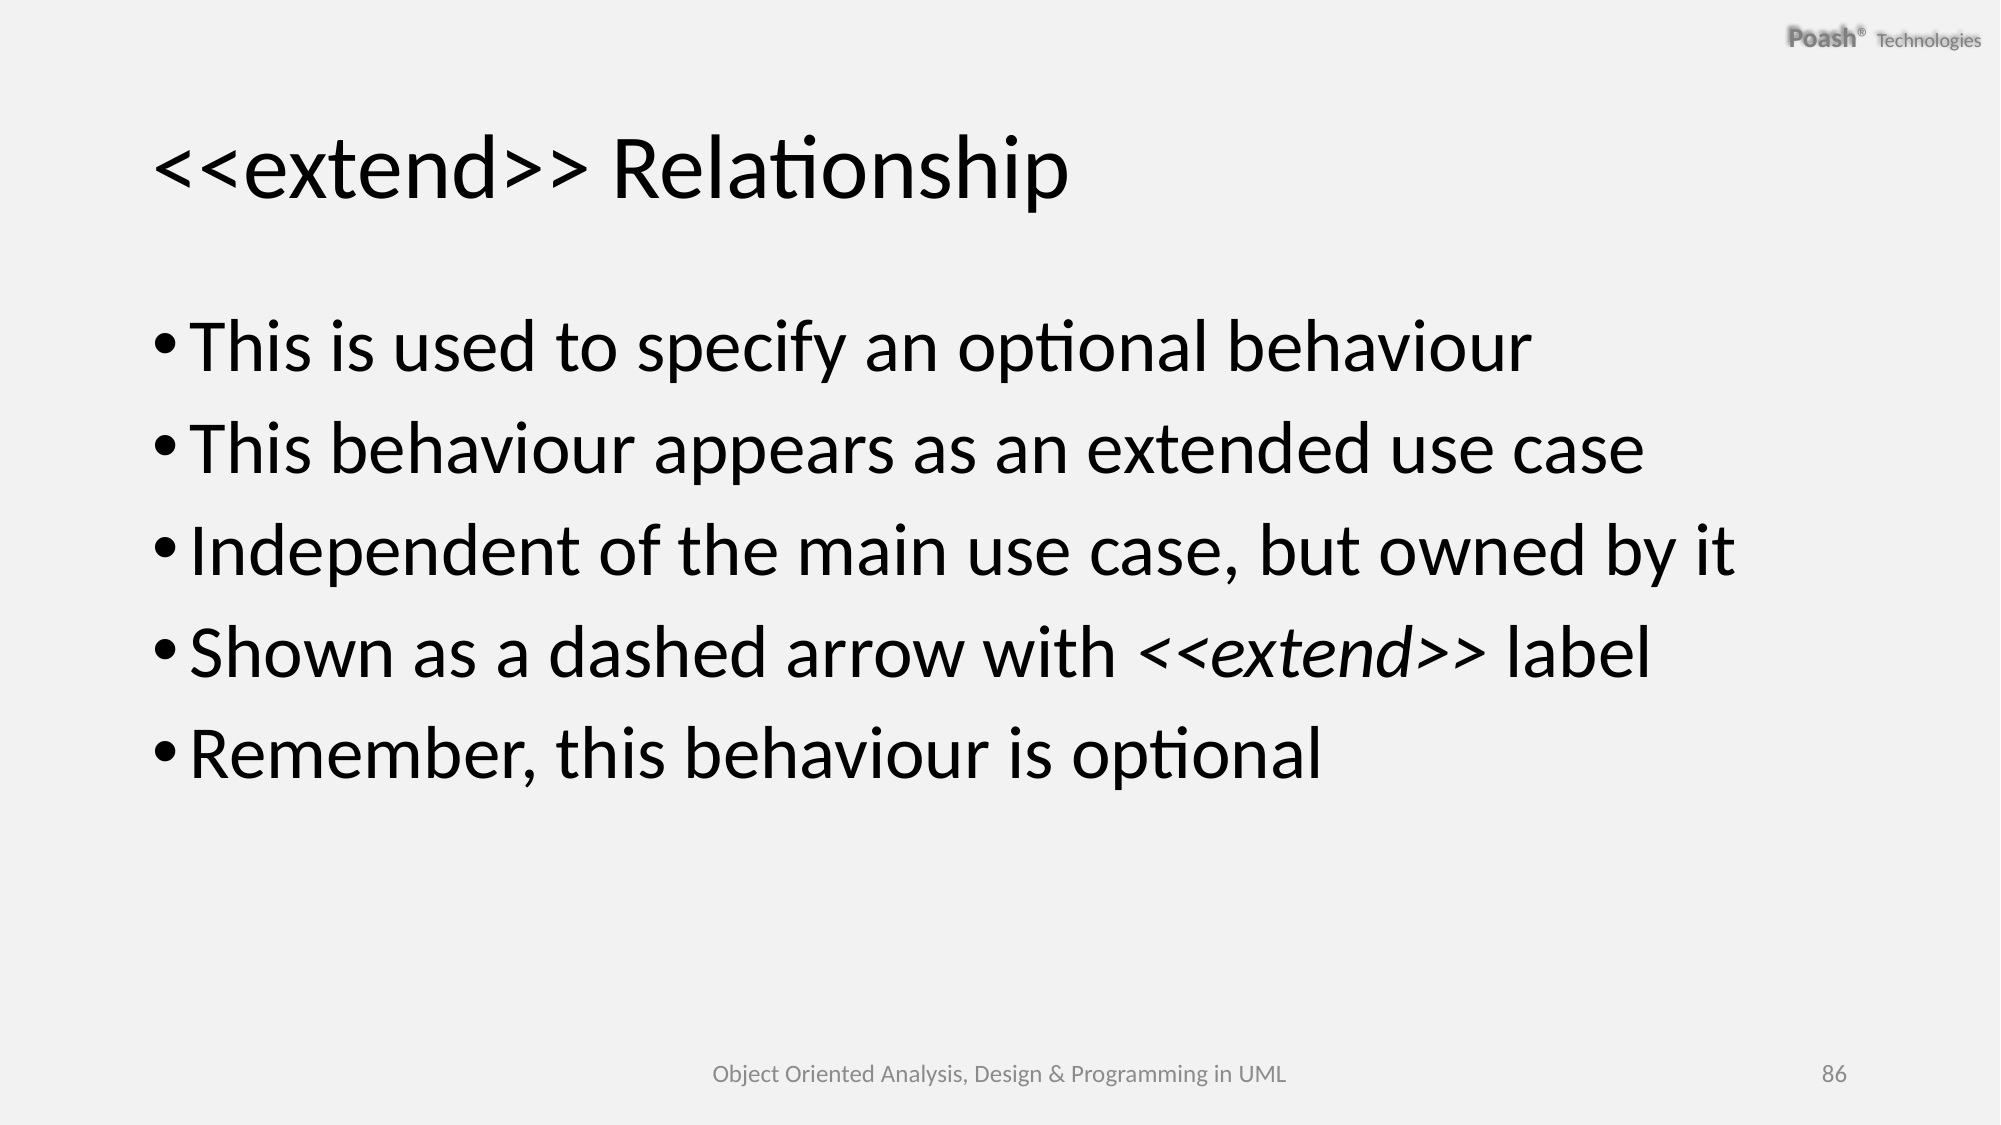

# <<extend>> Relationship
This is used to specify an optional behaviour
This behaviour appears as an extended use case
Independent of the main use case, but owned by it
Shown as a dashed arrow with <<extend>> label
Remember, this behaviour is optional

Object Oriented Analysis, Design & Programming in UML
86